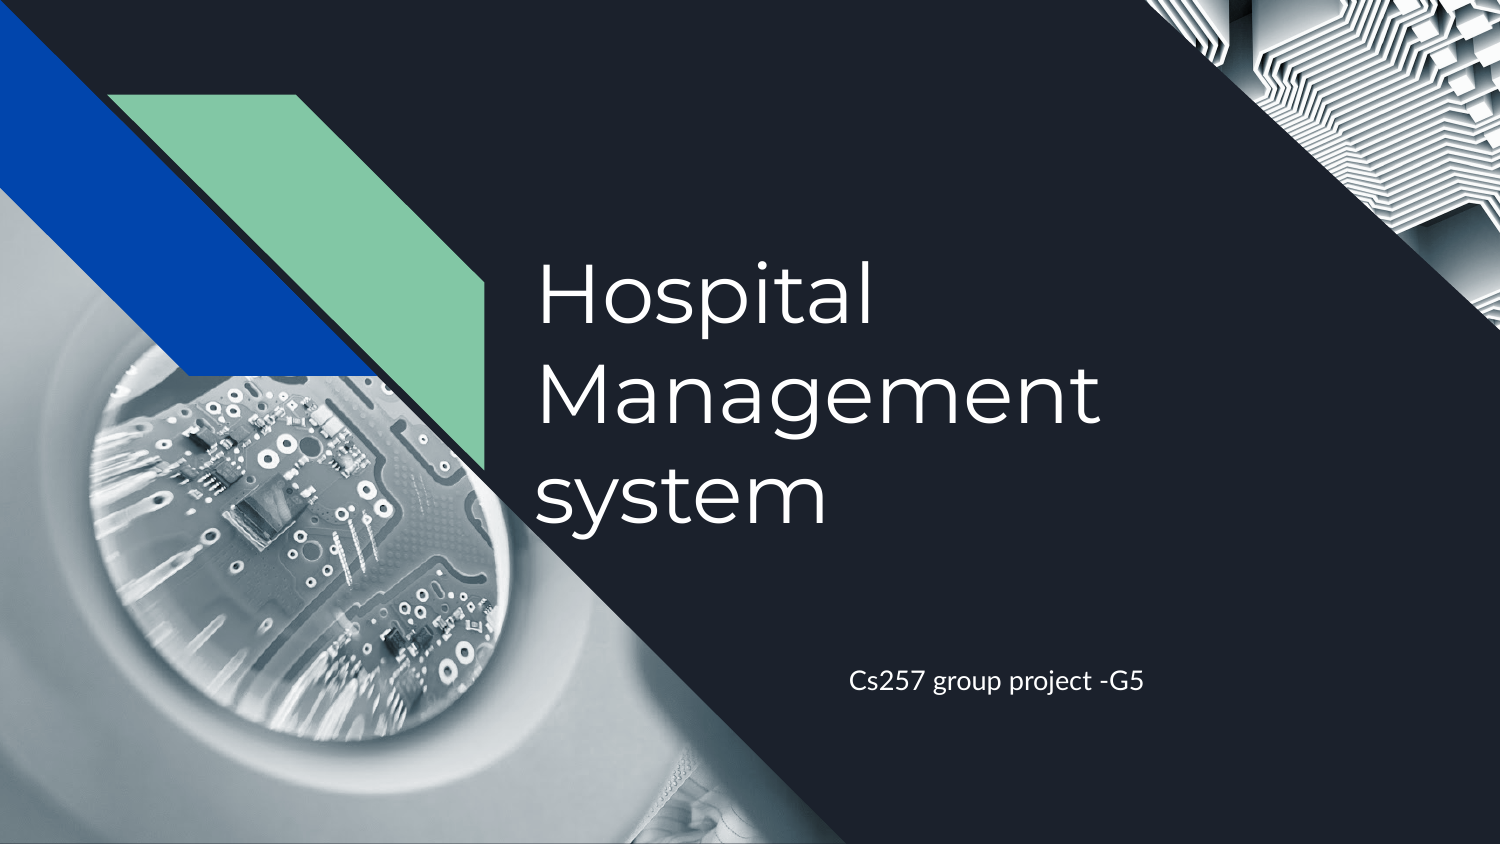

# Hospital Management system
Cs257 group project -G5